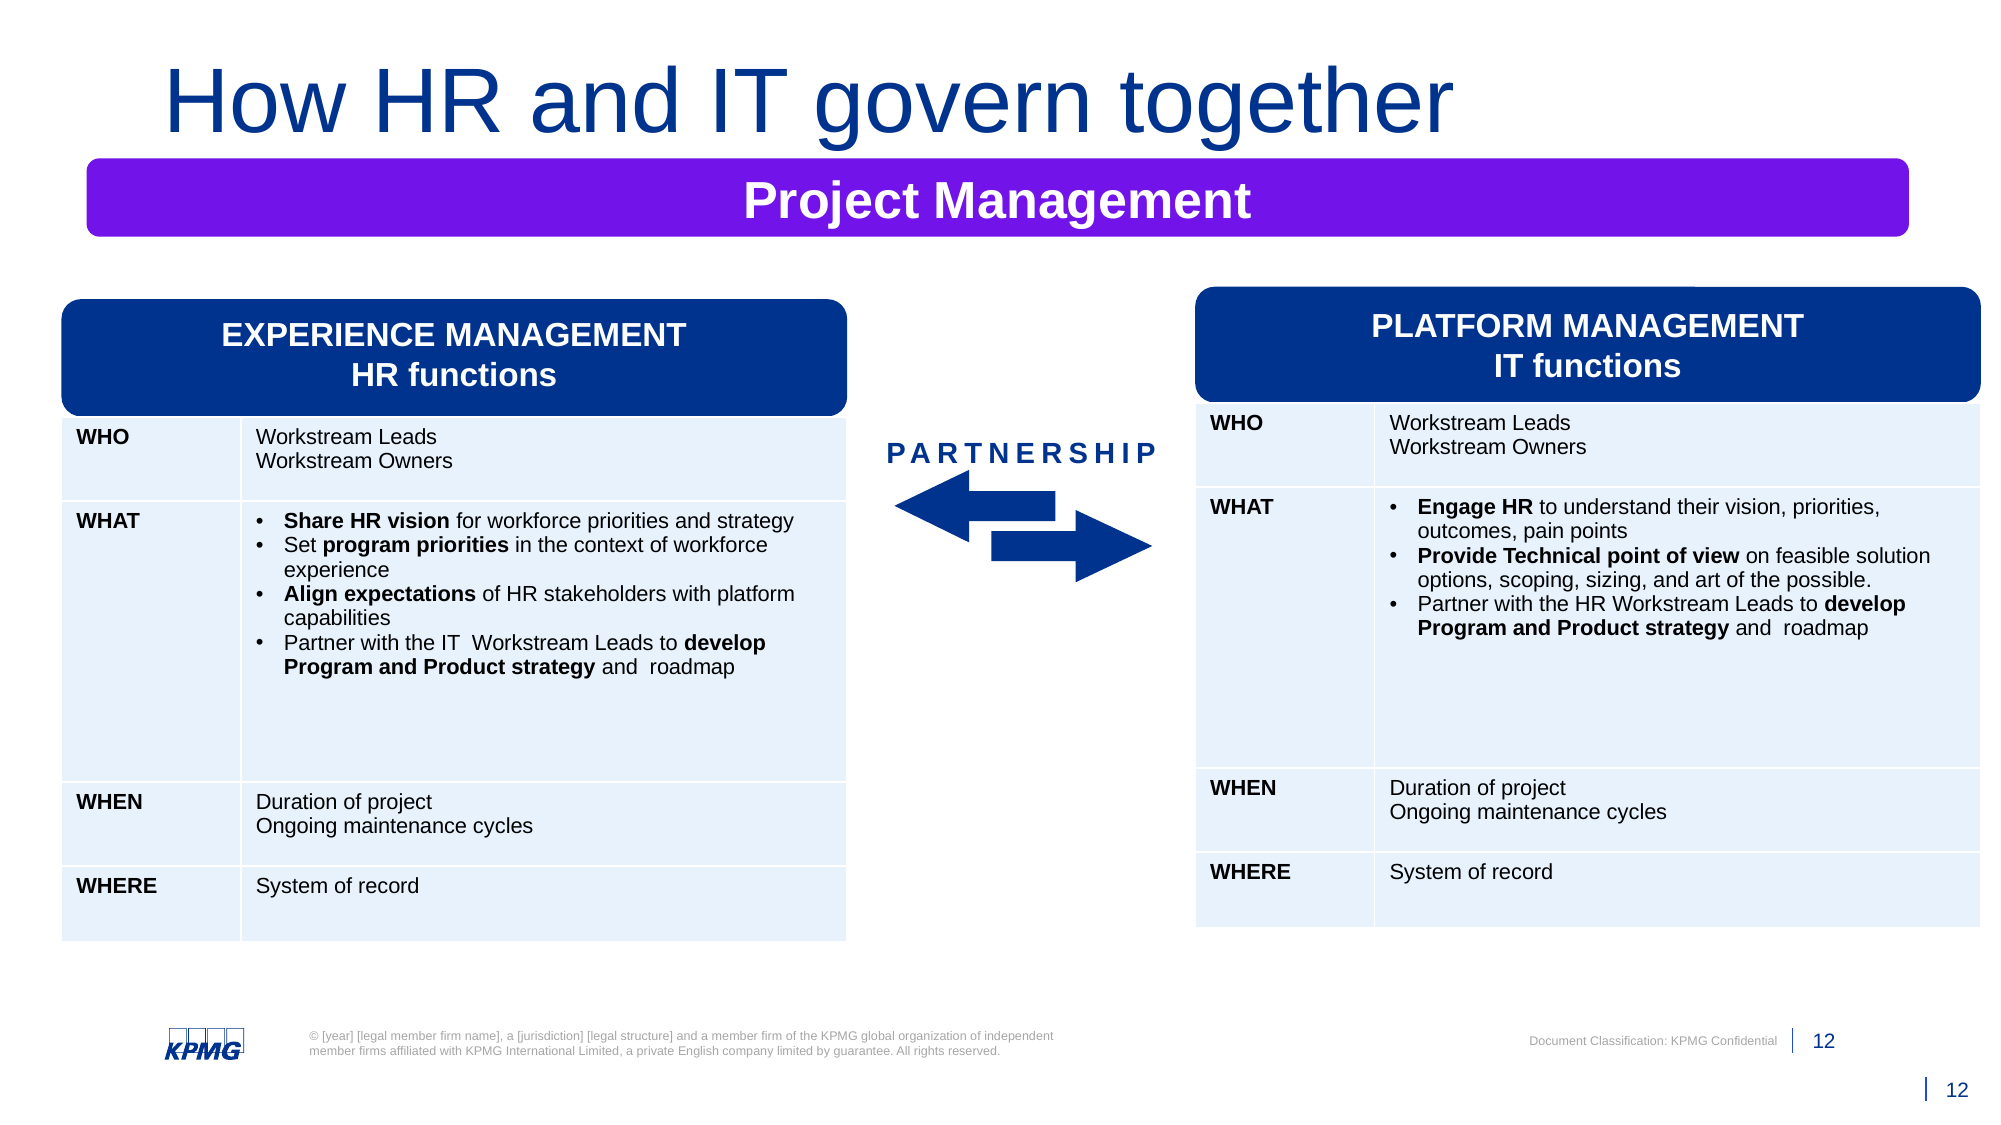

# How HR and IT govern together
Project Management

PLATFORM MANAGEMENT
IT functions

EXPERIENCE MANAGEMENT
HR functions

| WHO | Workstream Leads Workstream Owners |
| --- | --- |
| WHAT | Engage HR to understand their vision, priorities, outcomes, pain points Provide Technical point of view on feasible solution options, scoping, sizing, and art of the possible. Partner with the HR Workstream Leads to develop Program and Product strategy and  roadmap |
| WHEN | Duration of project Ongoing maintenance cycles |
| WHERE | System of record |
| WHO | Workstream Leads Workstream Owners |
| --- | --- |
| WHAT | Share HR vision for workforce priorities and strategy Set program priorities in the context of workforce experience Align expectations of HR stakeholders with platform capabilities Partner with the IT Workstream Leads to develop Program and Product strategy and roadmap |
| WHEN | Duration of project Ongoing maintenance cycles |
| WHERE | System of record |
PARTNERSHIP